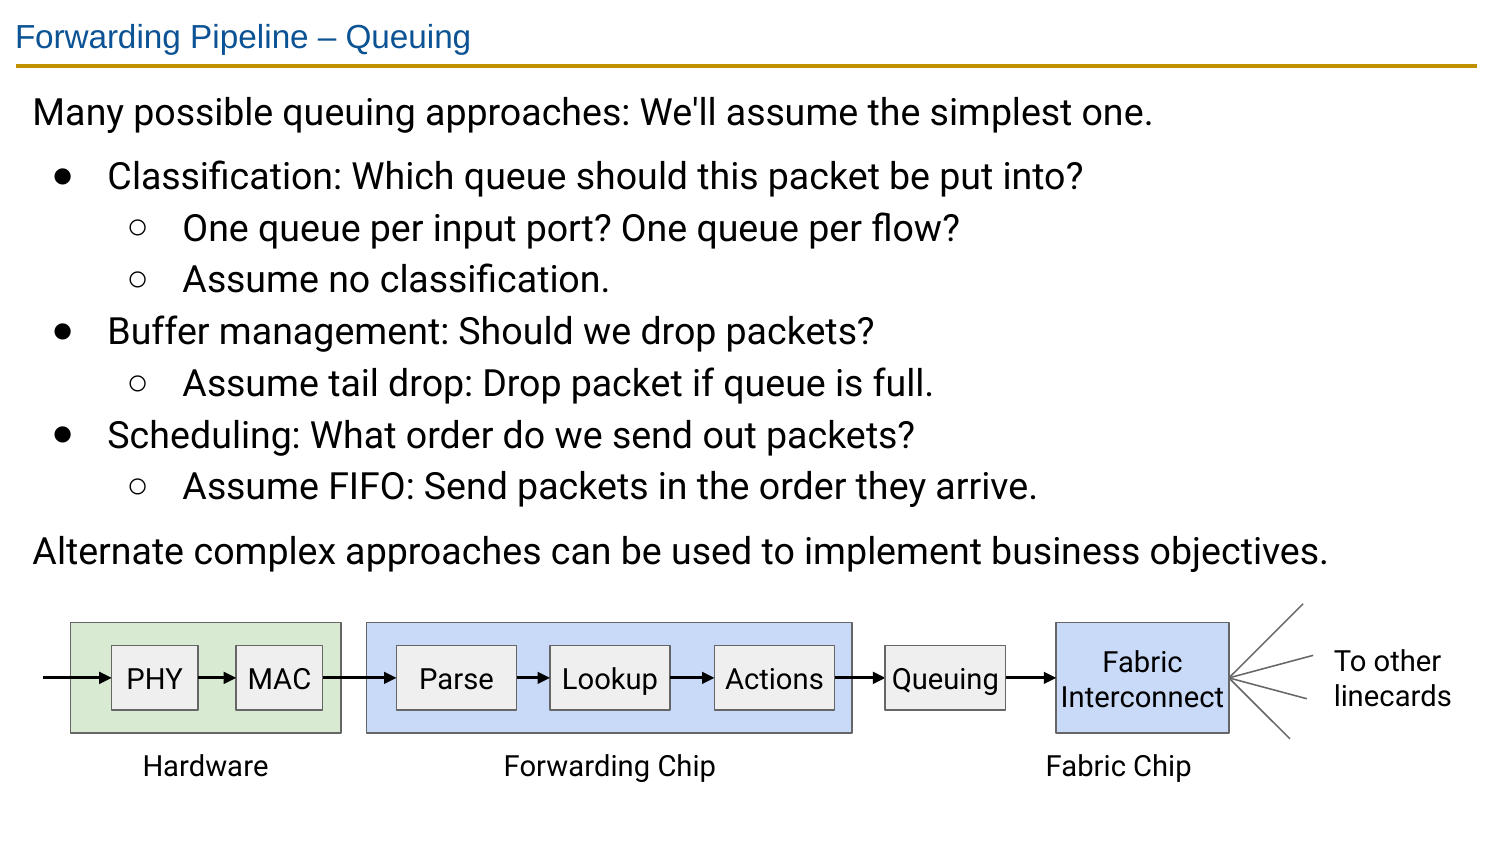

# Forwarding Pipeline – Queuing
Many possible queuing approaches: We'll assume the simplest one.
Classification: Which queue should this packet be put into?
One queue per input port? One queue per flow?
Assume no classification.
Buffer management: Should we drop packets?
Assume tail drop: Drop packet if queue is full.
Scheduling: What order do we send out packets?
Assume FIFO: Send packets in the order they arrive.
Alternate complex approaches can be used to implement business objectives.

Fabric Interconnect
To other linecards
PHY
MAC
Parse
Lookup
Actions
Queuing
Hardware
Forwarding Chip
Fabric Chip